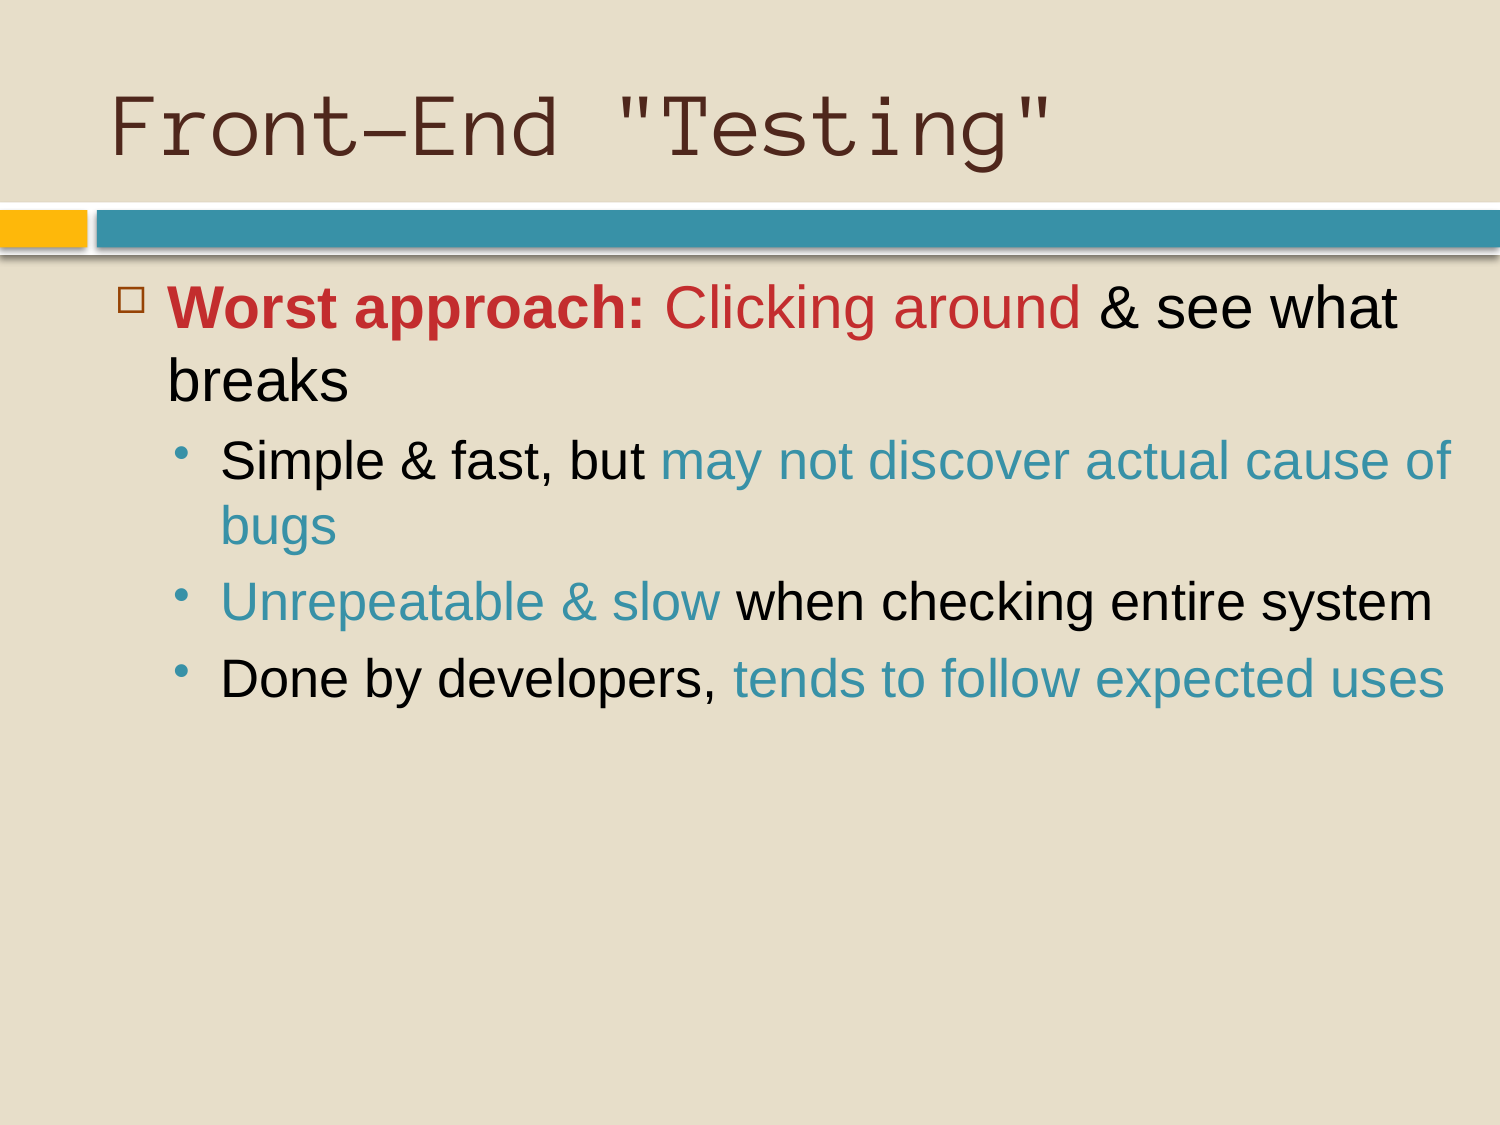

# Front-End "Testing"
Worst approach: Clicking around & see what breaks
Simple & fast, but may not discover actual cause of bugs
Unrepeatable & slow when checking entire system
Done by developers, tends to follow expected uses